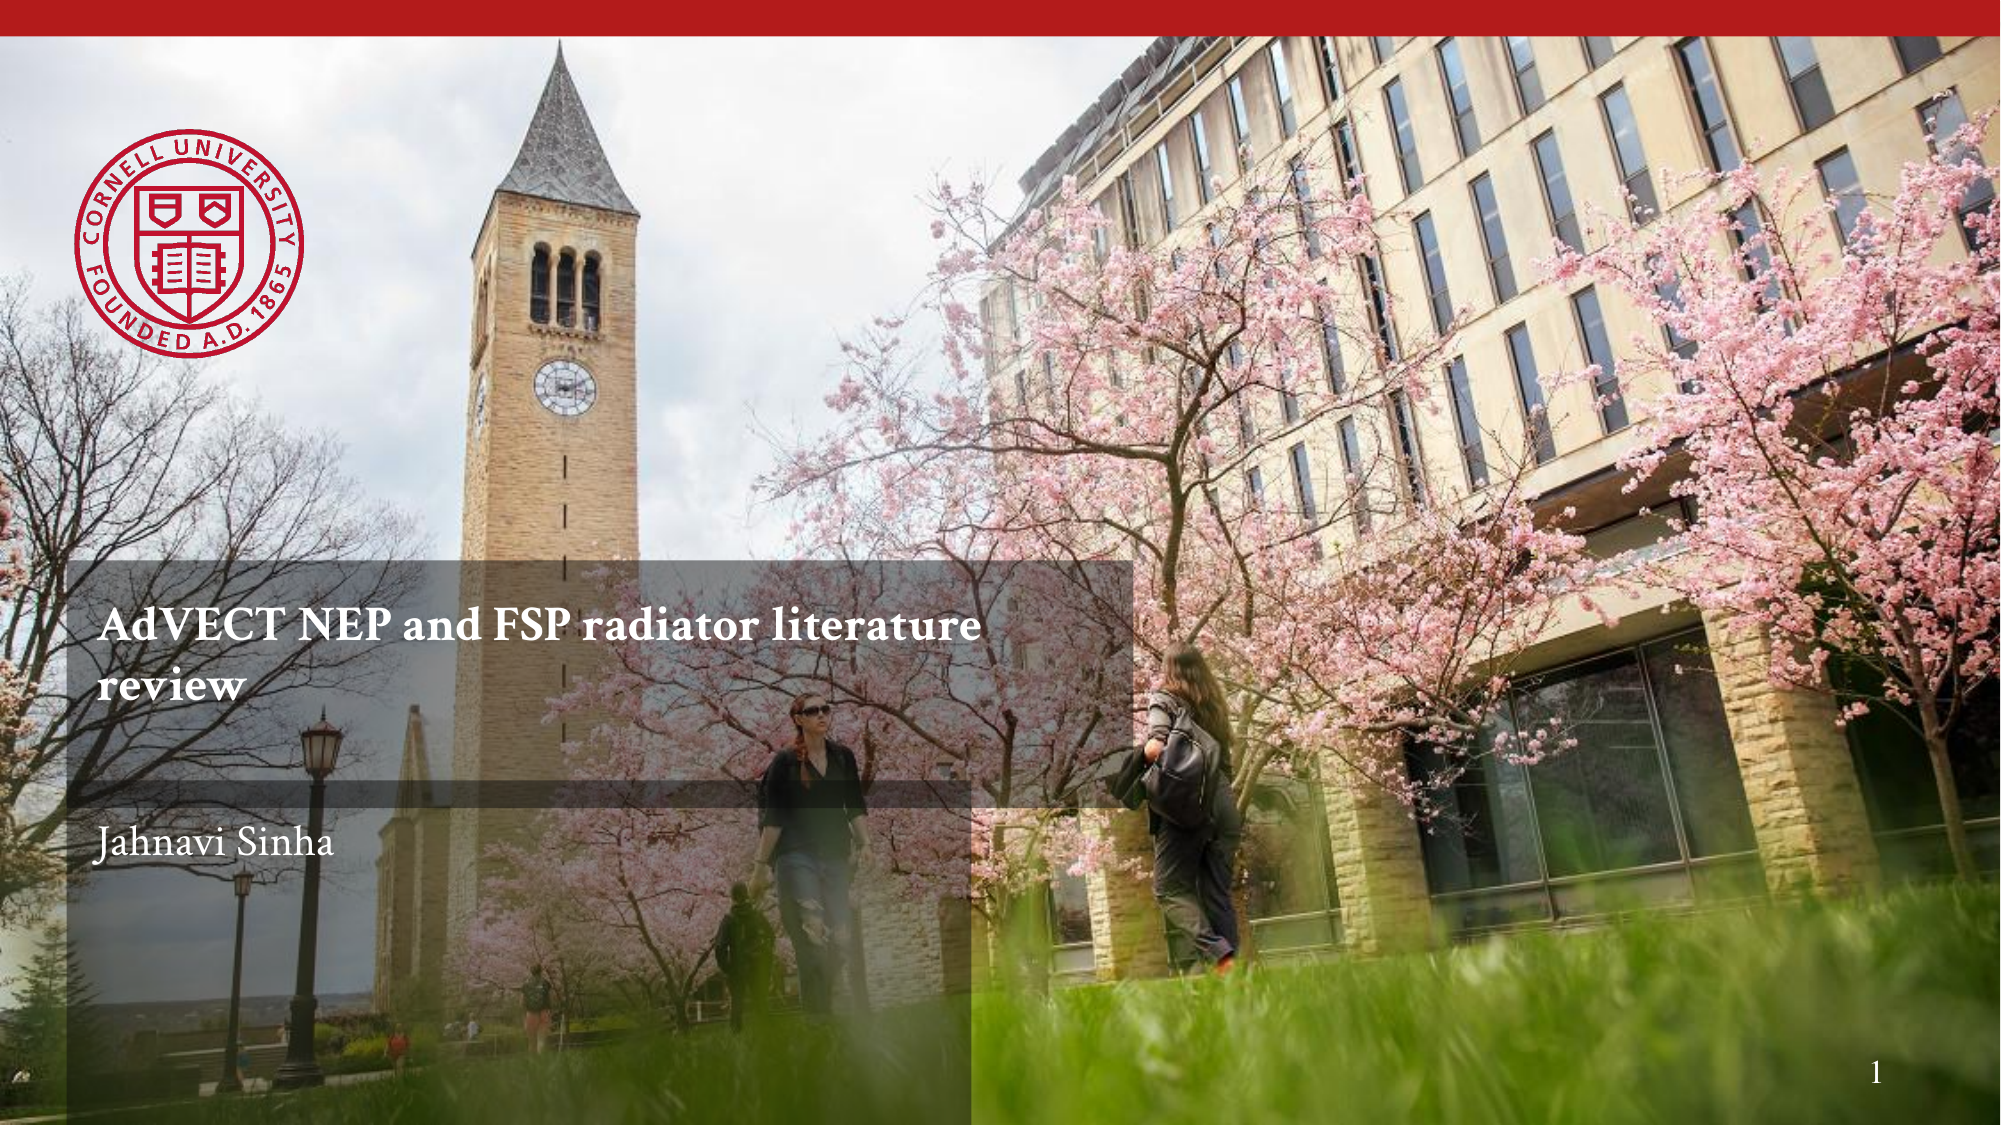

# AdVECT NEP and FSP radiator literature review
Jahnavi Sinha
1